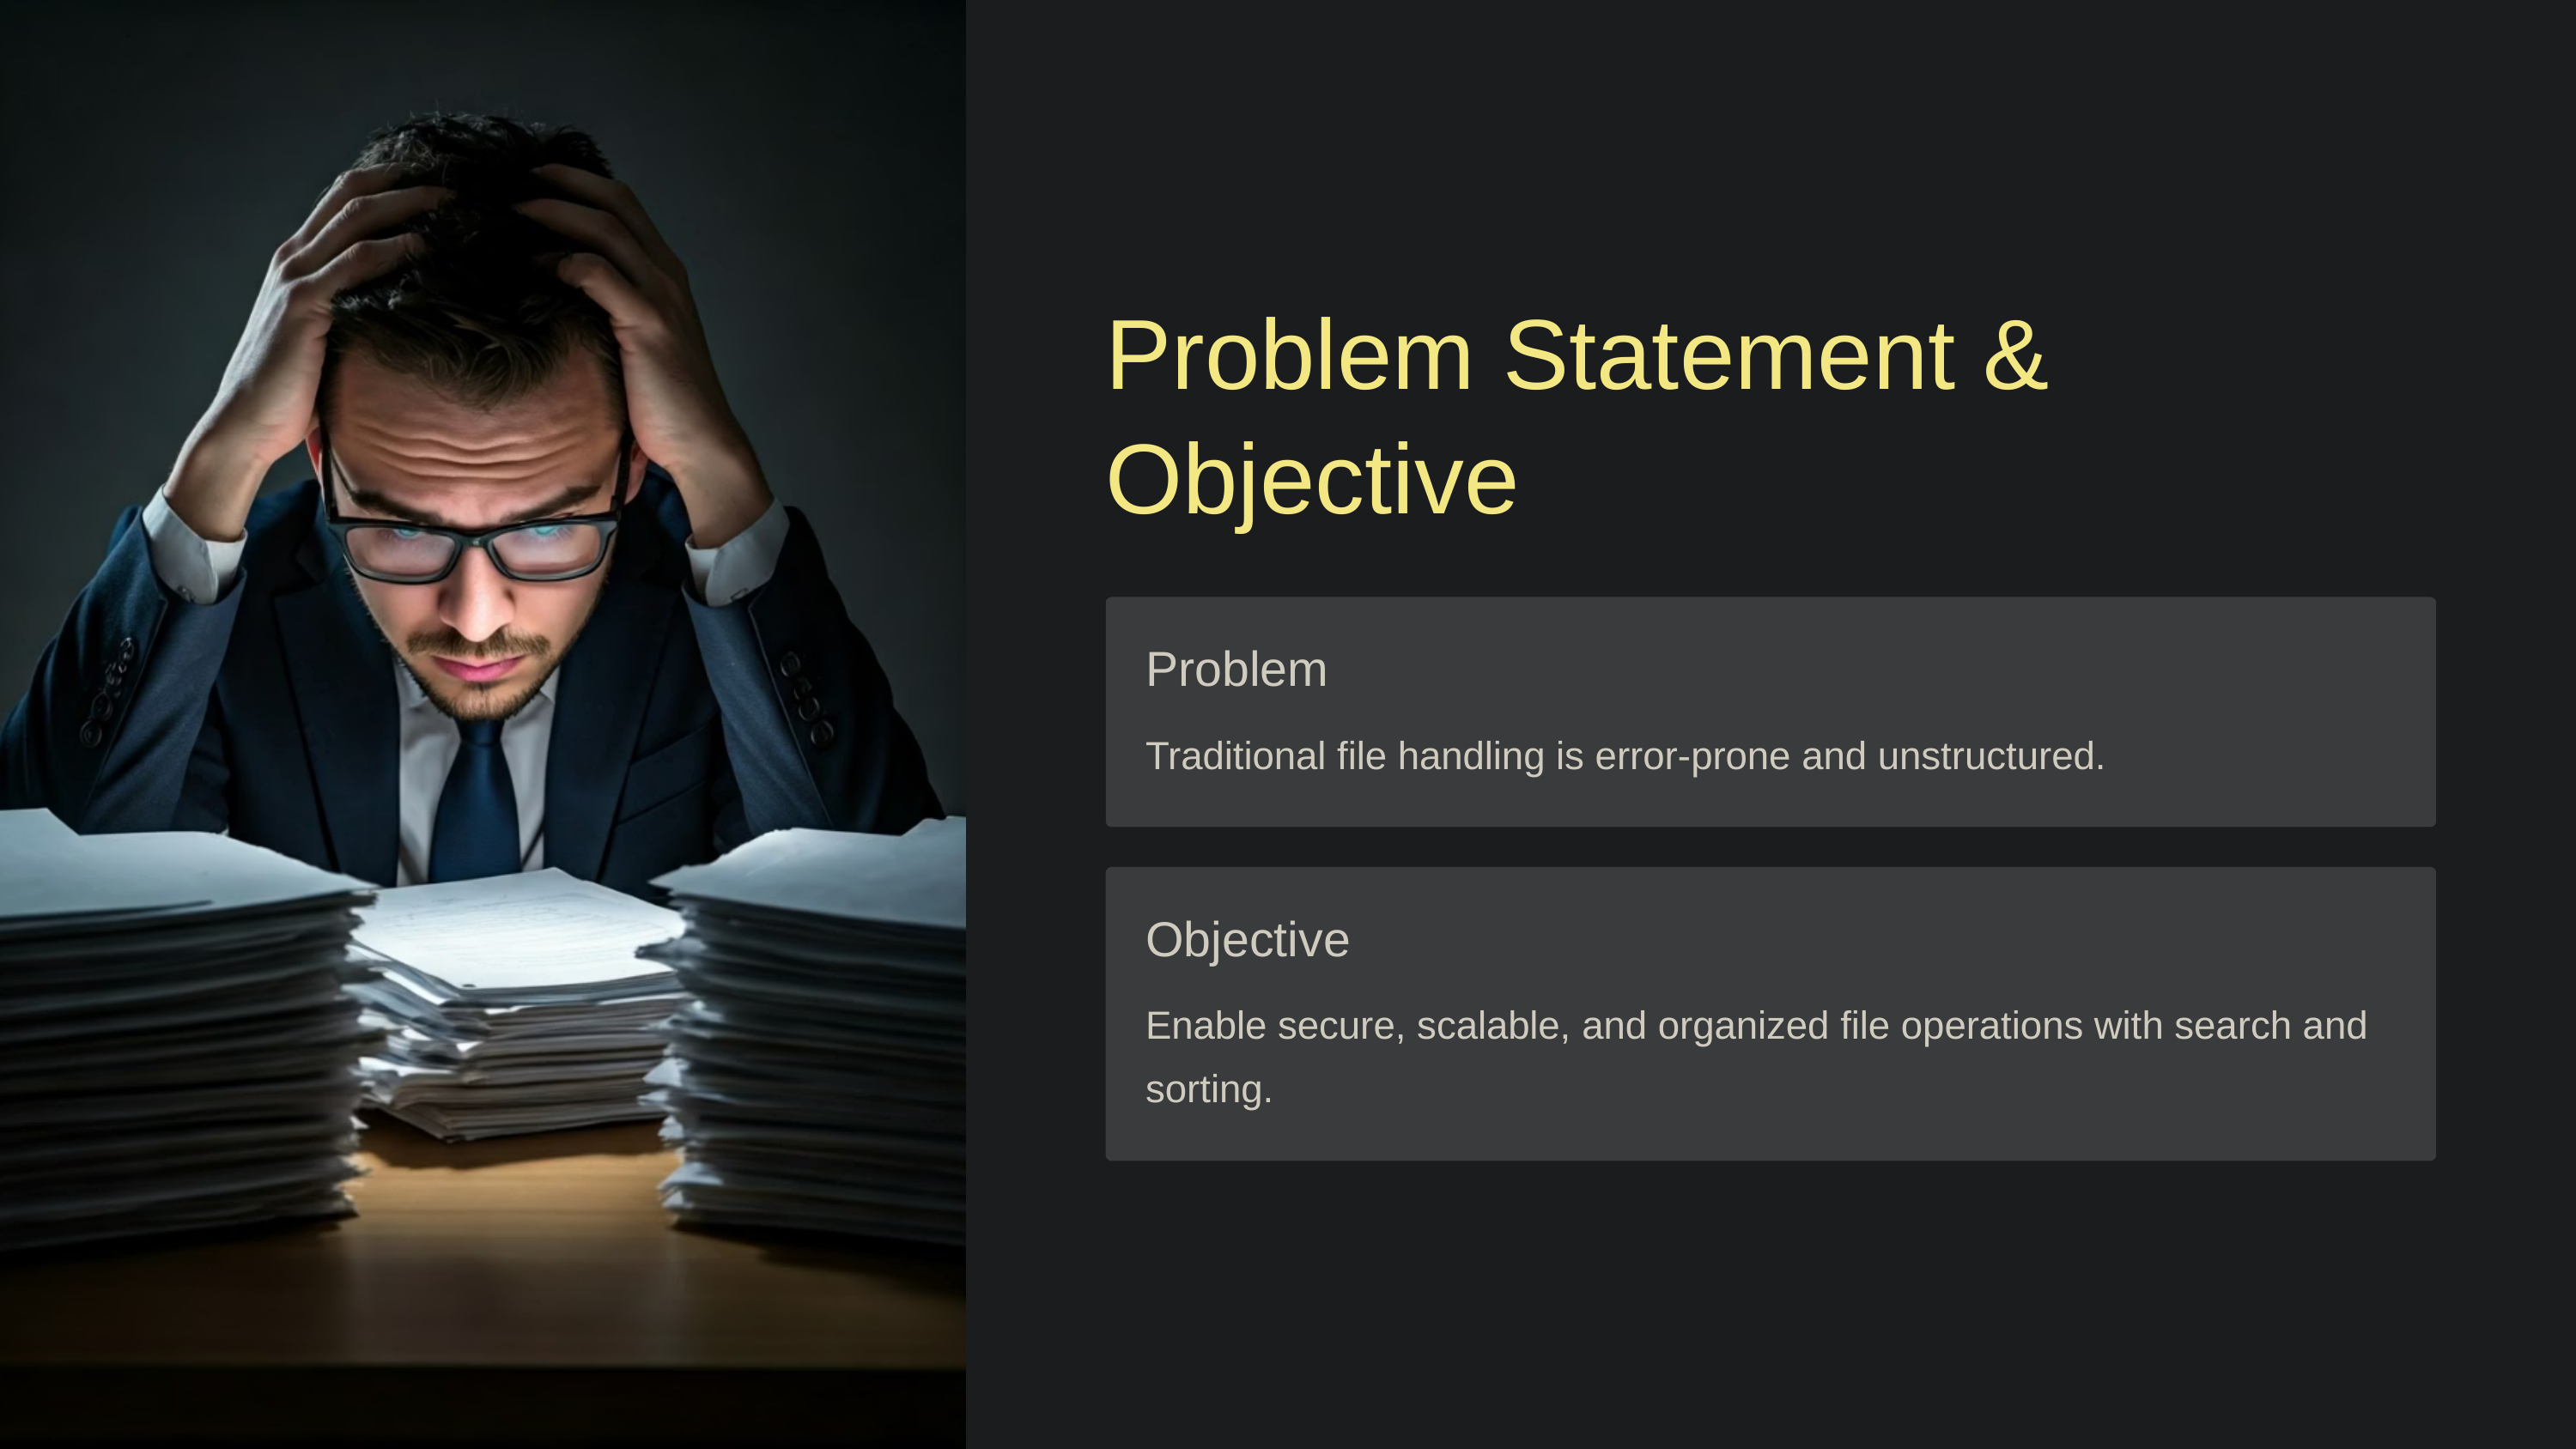

Problem Statement & Objective

Problem

Traditional file handling is error-prone and unstructured.

Objective

Enable secure, scalable, and organized file operations with search and sorting.